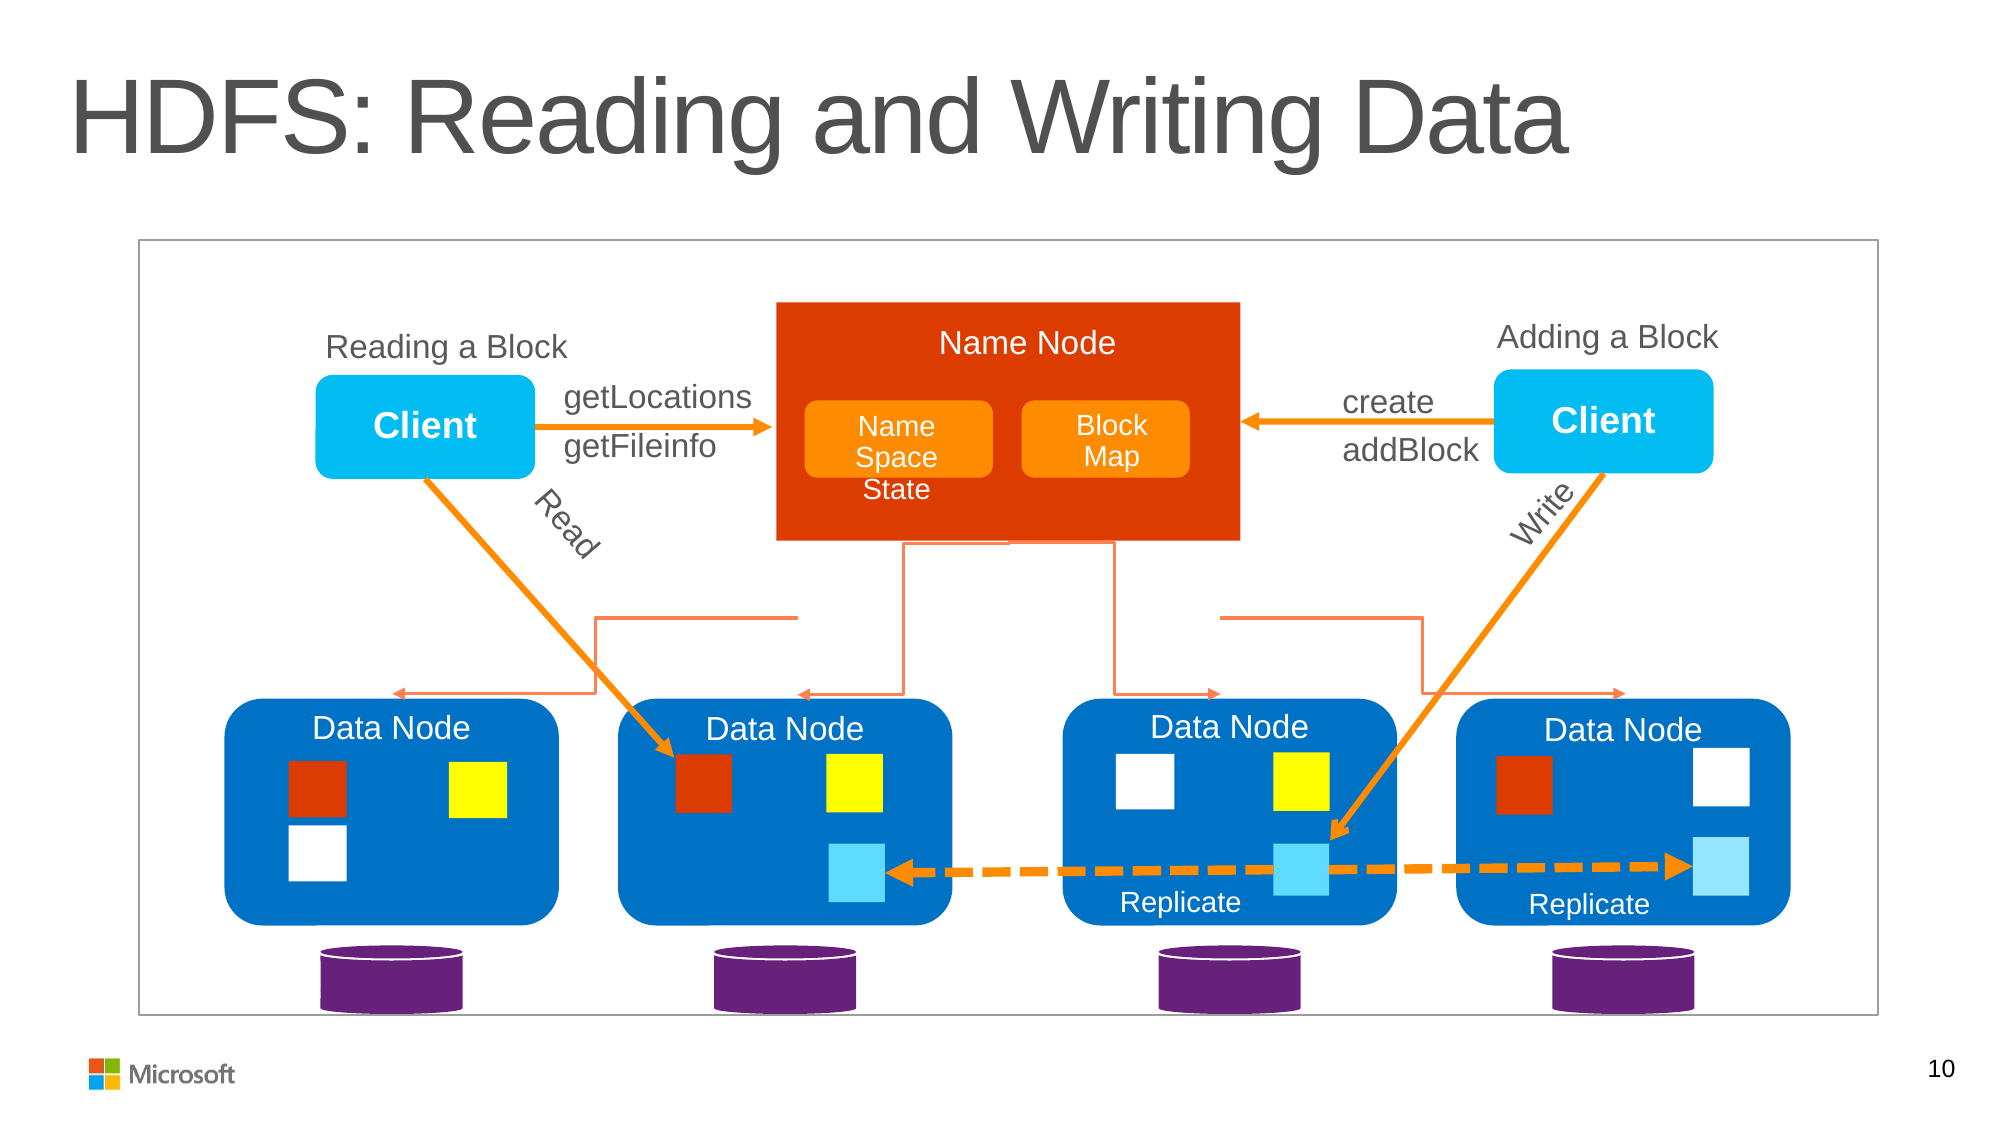

# HDFS: Reading and Writing Data

Adding a Block

Name Node
Block Map
Name Space
State

Reading a Block
getLocations
getFileinfo
create
addBlock
Client
Client
Write
Read

Data Node
Data Node
Data Node
Data Node

Replicate
Replicate

10